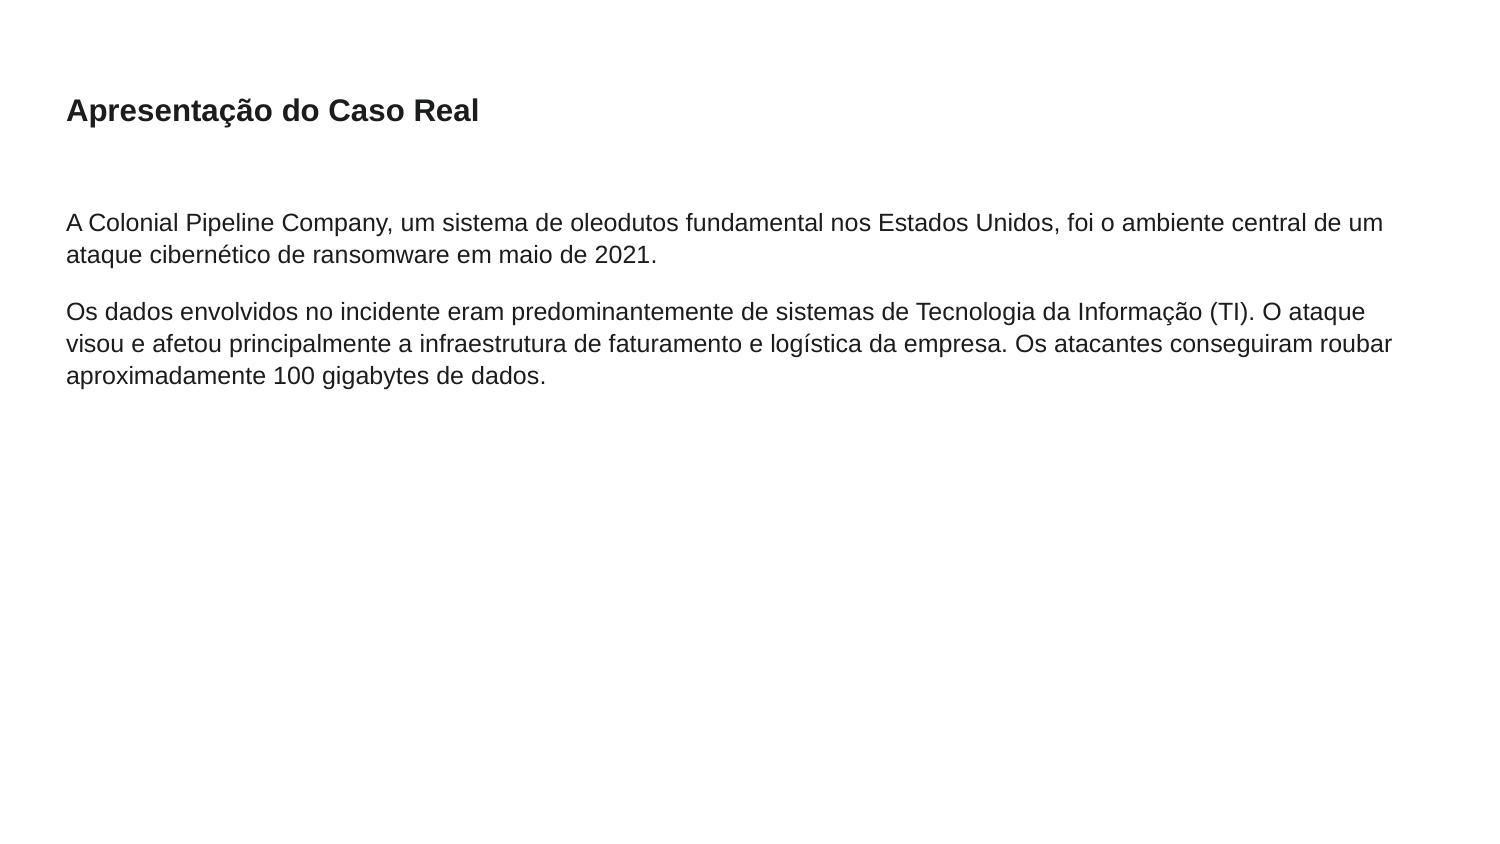

# Apresentação do Caso Real

A Colonial Pipeline Company, um sistema de oleodutos fundamental nos Estados Unidos, foi o ambiente central de um ataque cibernético de ransomware em maio de 2021.
Os dados envolvidos no incidente eram predominantemente de sistemas de Tecnologia da Informação (TI). O ataque visou e afetou principalmente a infraestrutura de faturamento e logística da empresa. Os atacantes conseguiram roubar aproximadamente 100 gigabytes de dados.